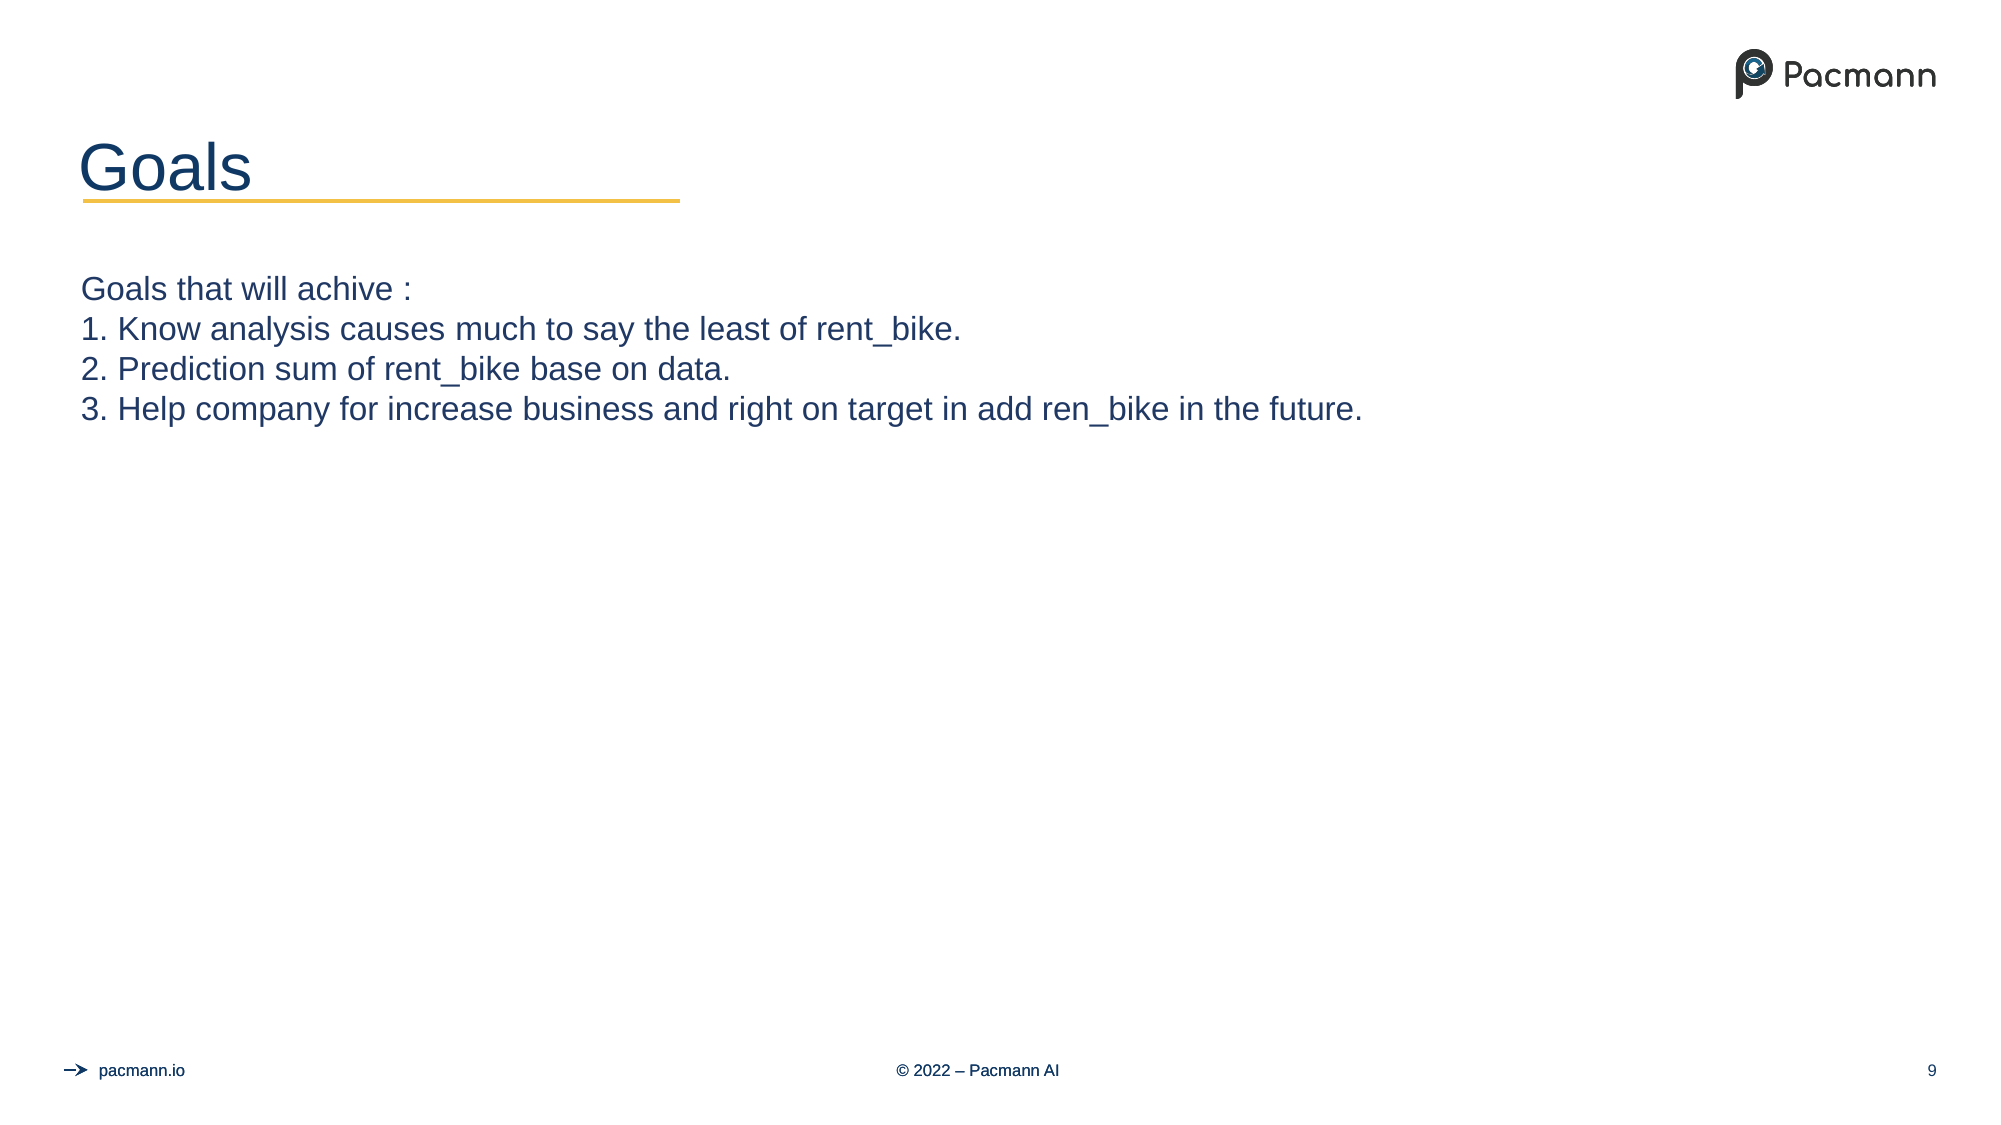

# Goals
Goals that will achive :
1. Know analysis causes much to say the least of rent_bike.
2. Prediction sum of rent_bike base on data.
3. Help company for increase business and right on target in add ren_bike in the future.